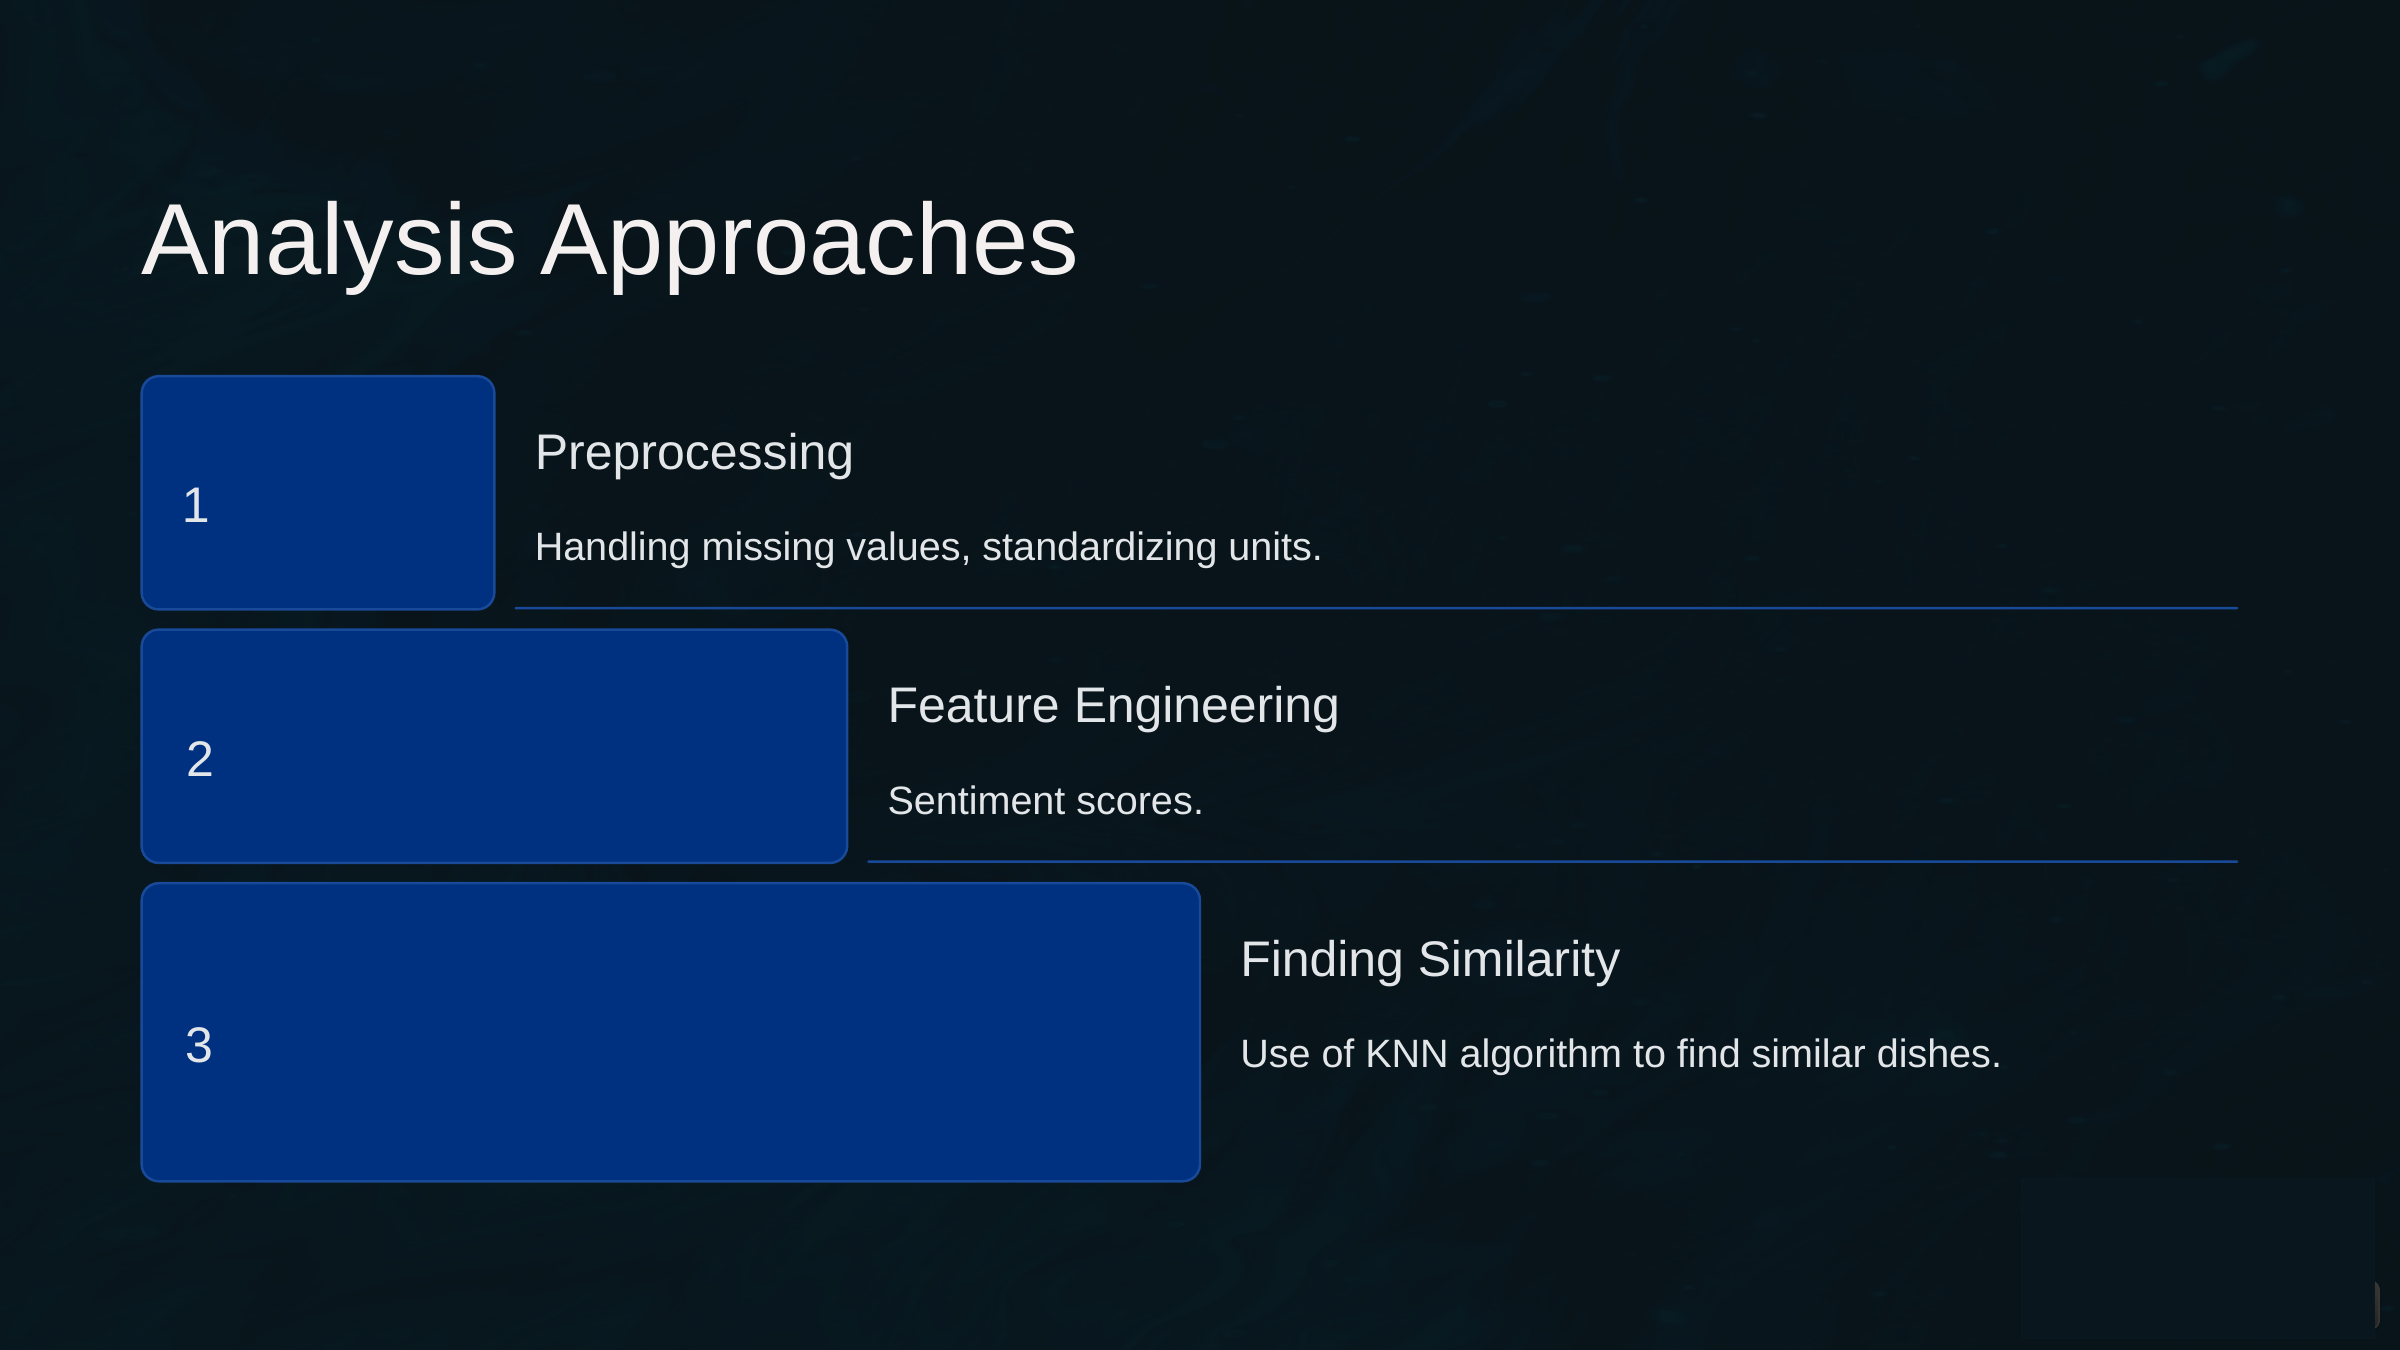

Analysis Approaches

Preprocessing
1
Handling missing values, standardizing units.

Feature Engineering
2
Sentiment scores.

Finding Similarity
3
Use of KNN algorithm to find similar dishes.